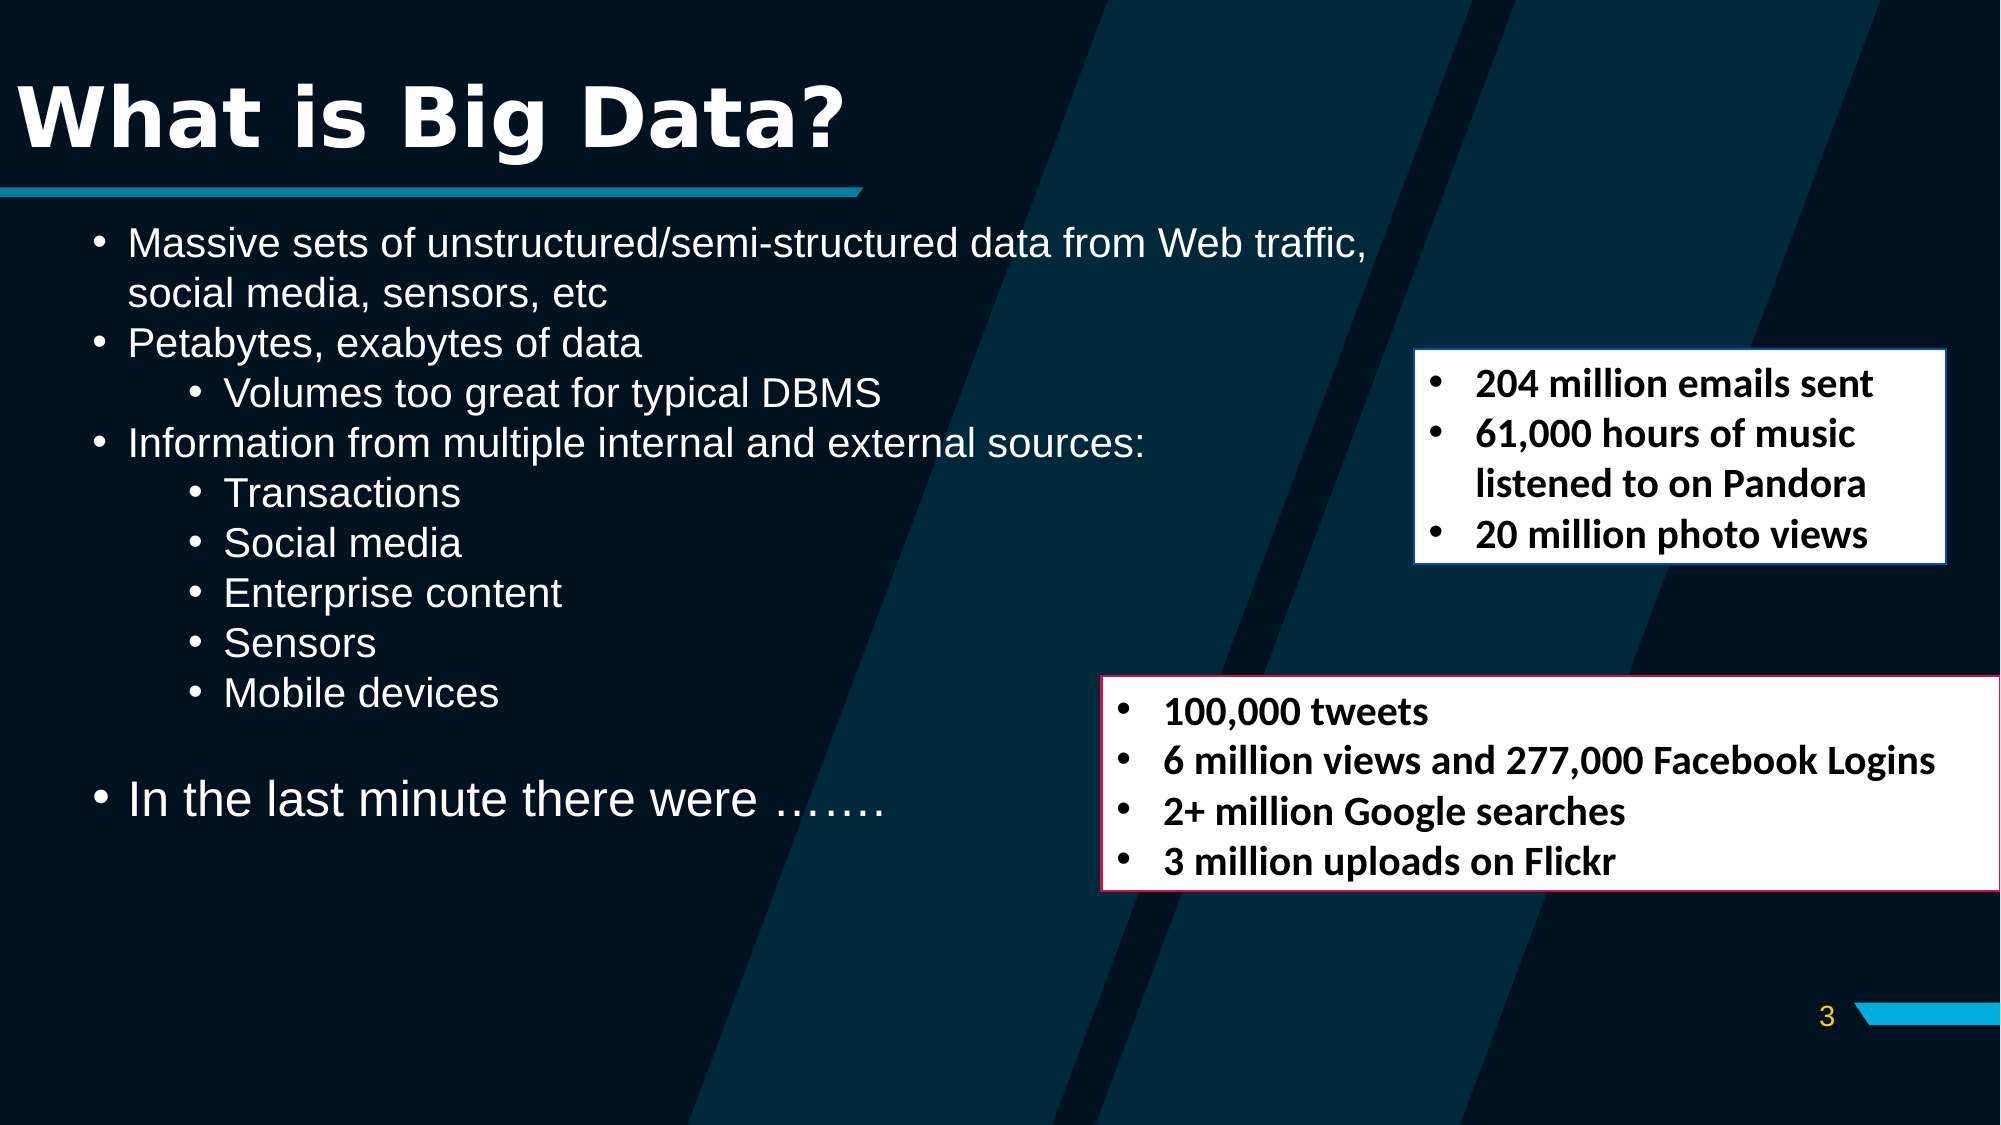

# What is Big Data?
Massive sets of unstructured/semi-structured data from Web traffic, social media, sensors, etc
Petabytes, exabytes of data
Volumes too great for typical DBMS
Information from multiple internal and external sources:
Transactions
Social media
Enterprise content
Sensors
Mobile devices

In the last minute there were …….

204 million emails sent
61,000 hours of music listened to on Pandora
20 million photo views
100,000 tweets
6 million views and 277,000 Facebook Logins
2+ million Google searches
3 million uploads on Flickr
3